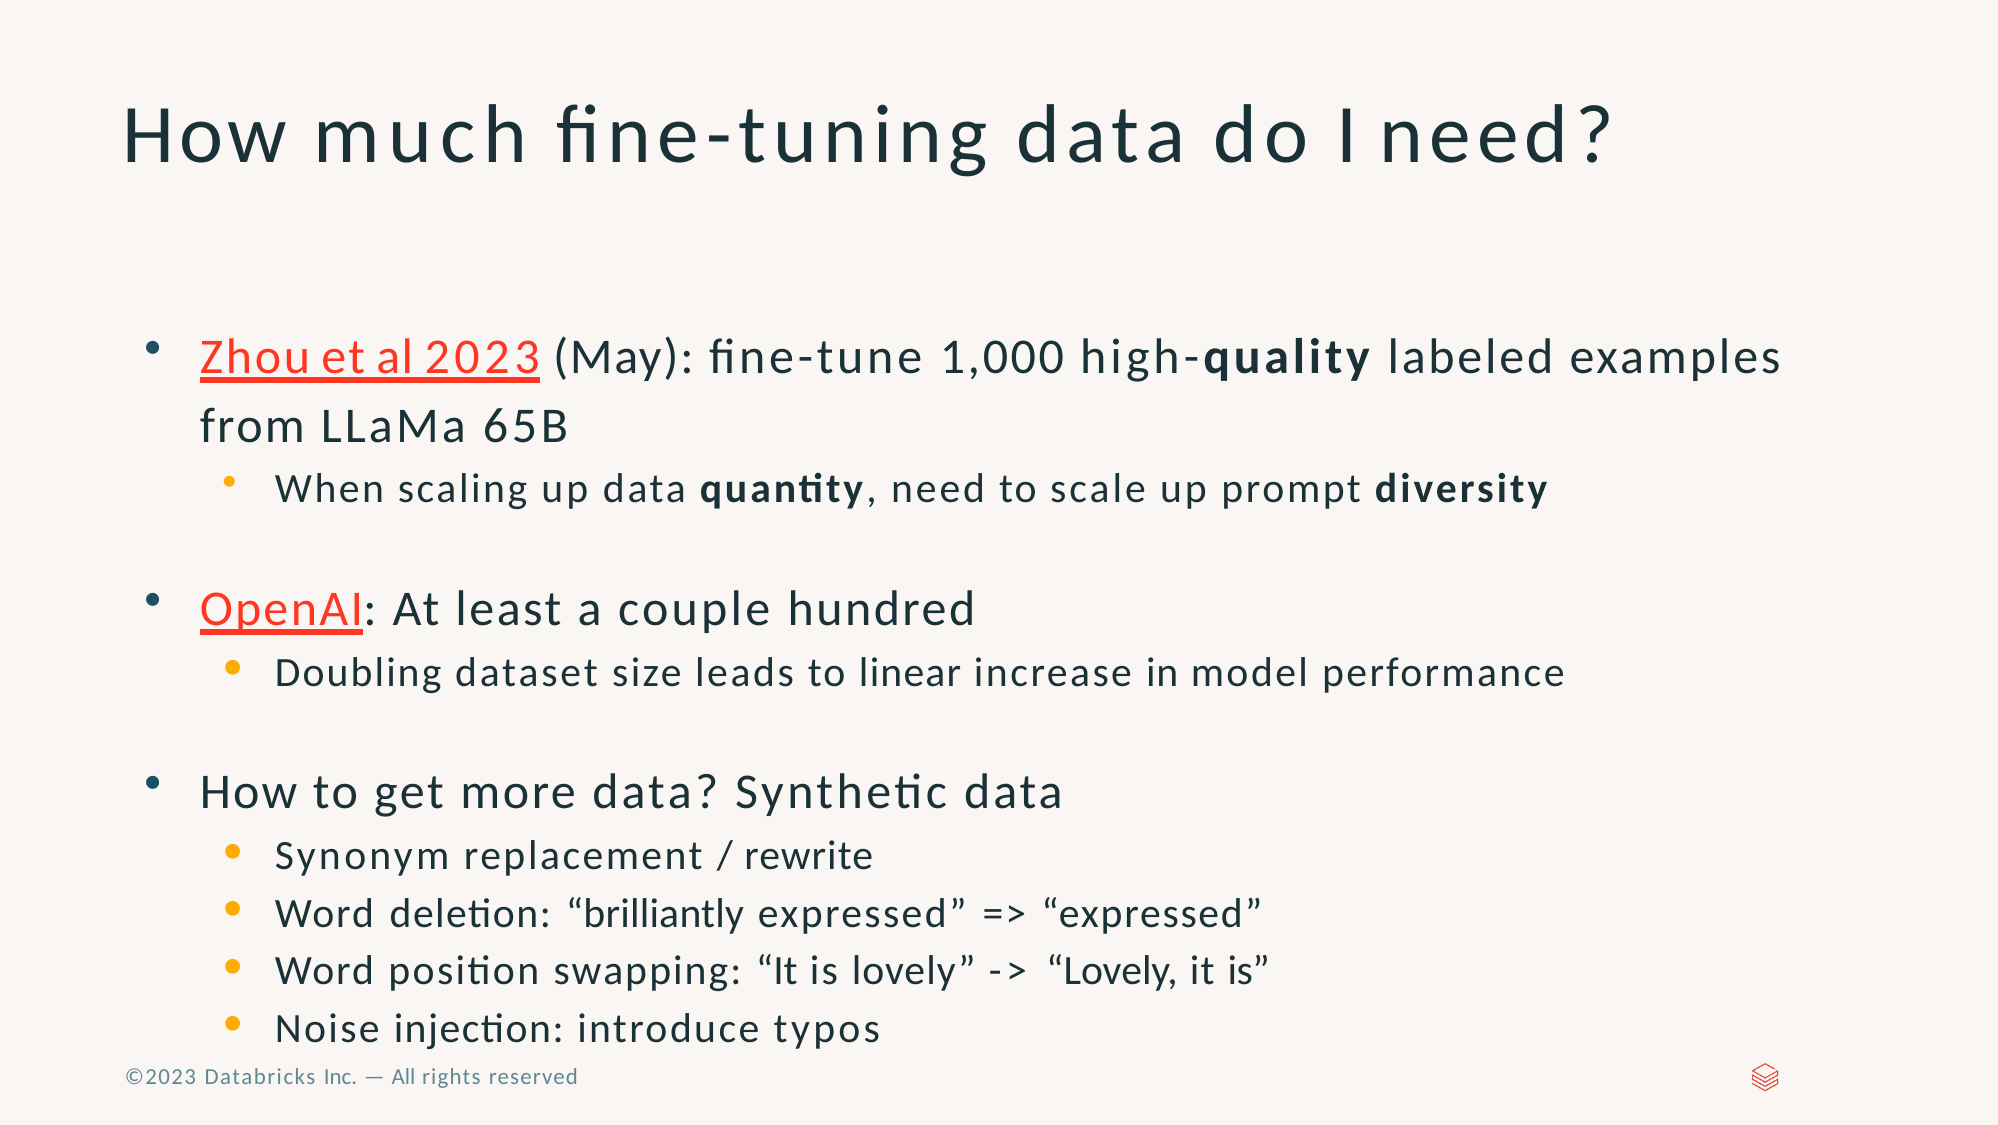

# How much ﬁne-tuning data do I need?
Zhou et al 2023 (May): ﬁne-tune 1,000 high-quality labeled examples from LLaMa 65B
When scaling up data quantity, need to scale up prompt diversity

OpenAI: At least a couple hundred
Doubling dataset size leads to linear increase in model performance

How to get more data? Synthetic data
Synonym replacement / rewrite
Word deletion: “brilliantly expressed” => “expressed”
Word position swapping: “It is lovely” -> “Lovely, it is”
Noise injection: introduce typos
©2023 Databricks Inc. — All rights reserved